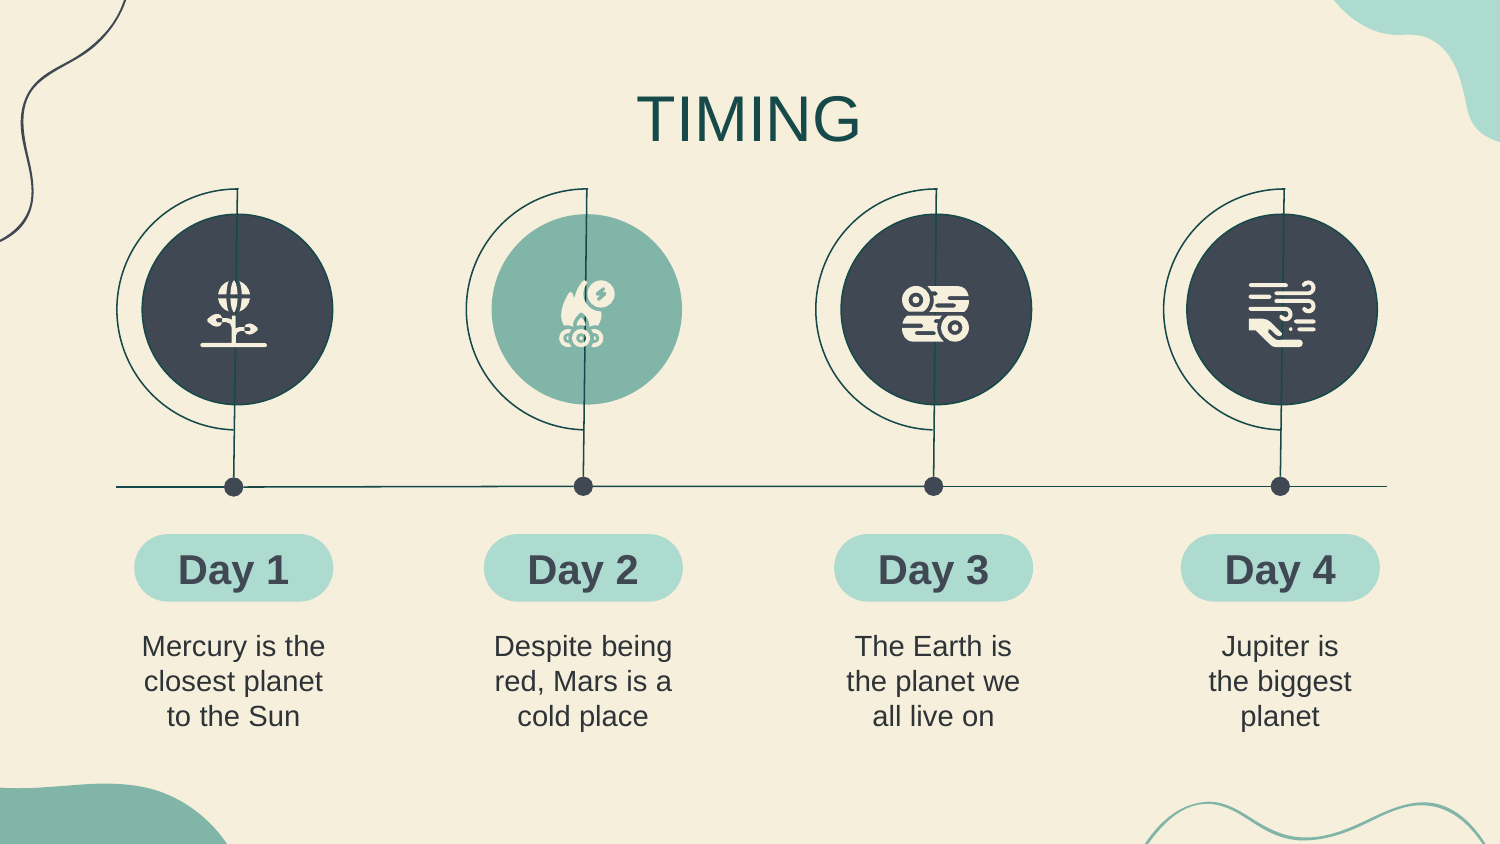

# TIMING

Day 1
Day 2
Day 3
Day 4
Mercury is the closest planet to the Sun
Despite being red, Mars is a cold place
The Earth is the planet we all live on
Jupiter is the biggest planet